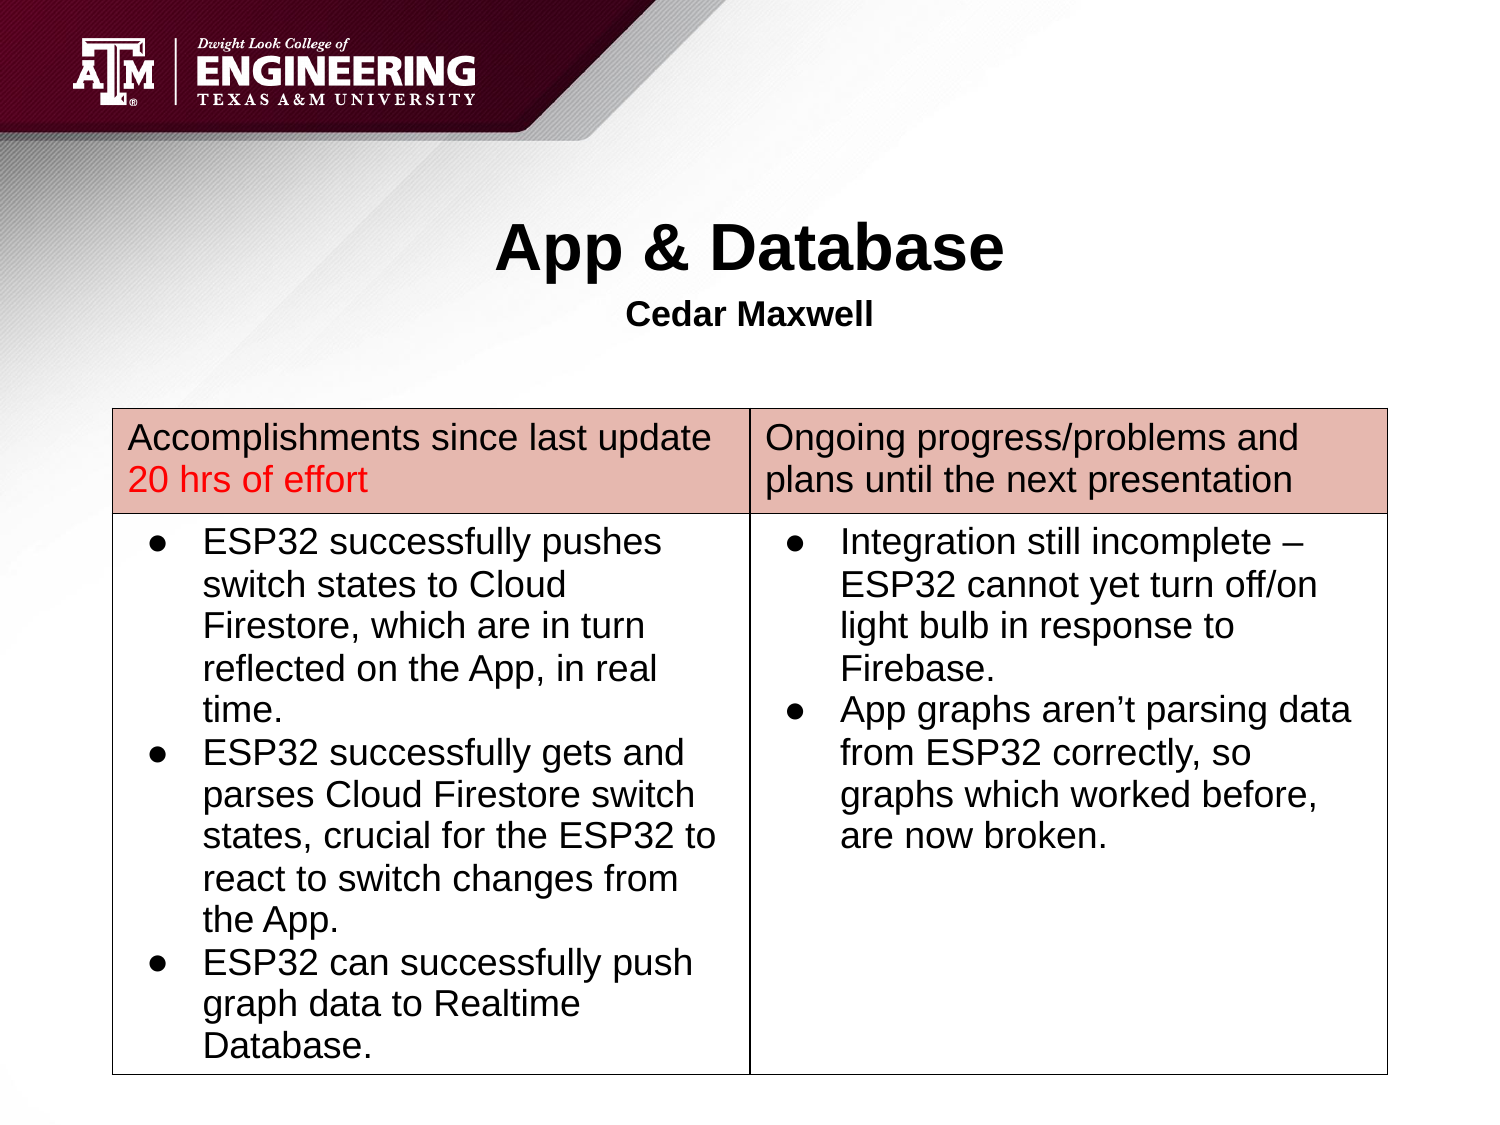

# App & Database
Cedar Maxwell
| Accomplishments since last update 20 hrs of effort | Ongoing progress/problems and plans until the next presentation |
| --- | --- |
| ESP32 successfully pushes switch states to Cloud Firestore, which are in turn reflected on the App, in real time. ESP32 successfully gets and parses Cloud Firestore switch states, crucial for the ESP32 to react to switch changes from the App. ESP32 can successfully push graph data to Realtime Database. | Integration still incomplete – ESP32 cannot yet turn off/on light bulb in response to Firebase. App graphs aren’t parsing data from ESP32 correctly, so graphs which worked before, are now broken. |